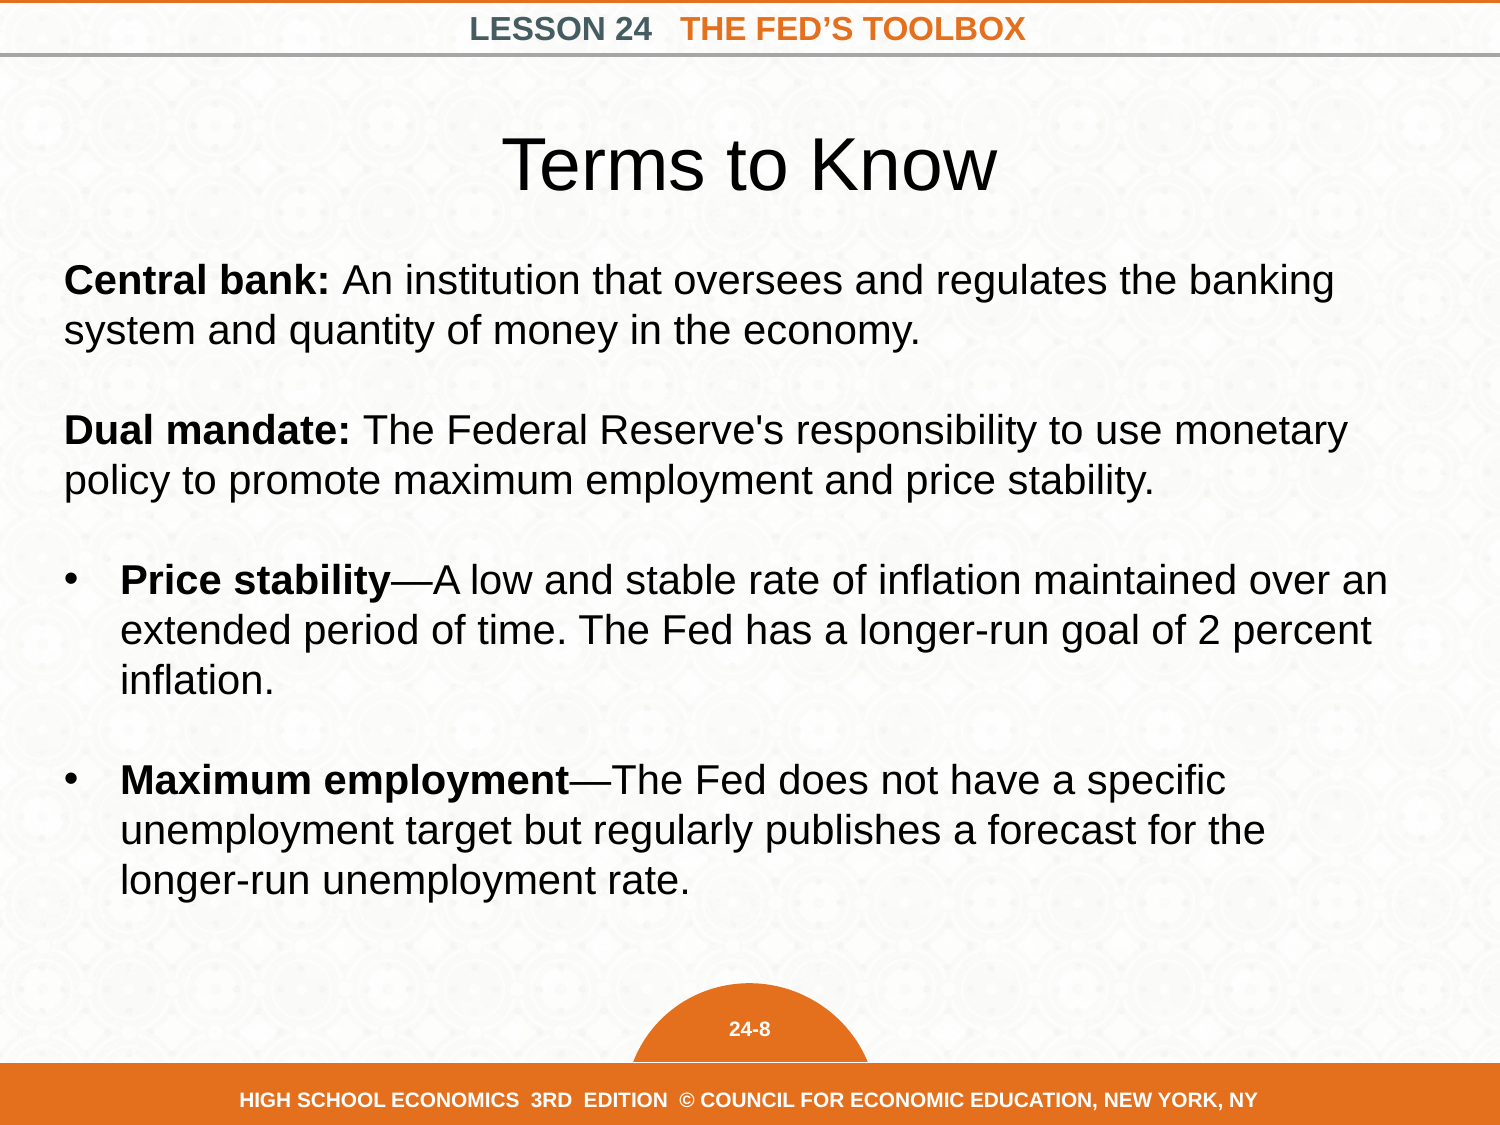

Terms to Know
Central bank: An institution that oversees and regulates the banking system and quantity of money in the economy.

Dual mandate: The Federal Reserve's responsibility to use monetary policy to promote maximum employment and price stability.

Price stability—A low and stable rate of inflation maintained over an extended period of time. The Fed has a longer-run goal of 2 percent inflation.

Maximum employment—The Fed does not have a specific unemployment target but regularly publishes a forecast for the
longer-run unemployment rate.